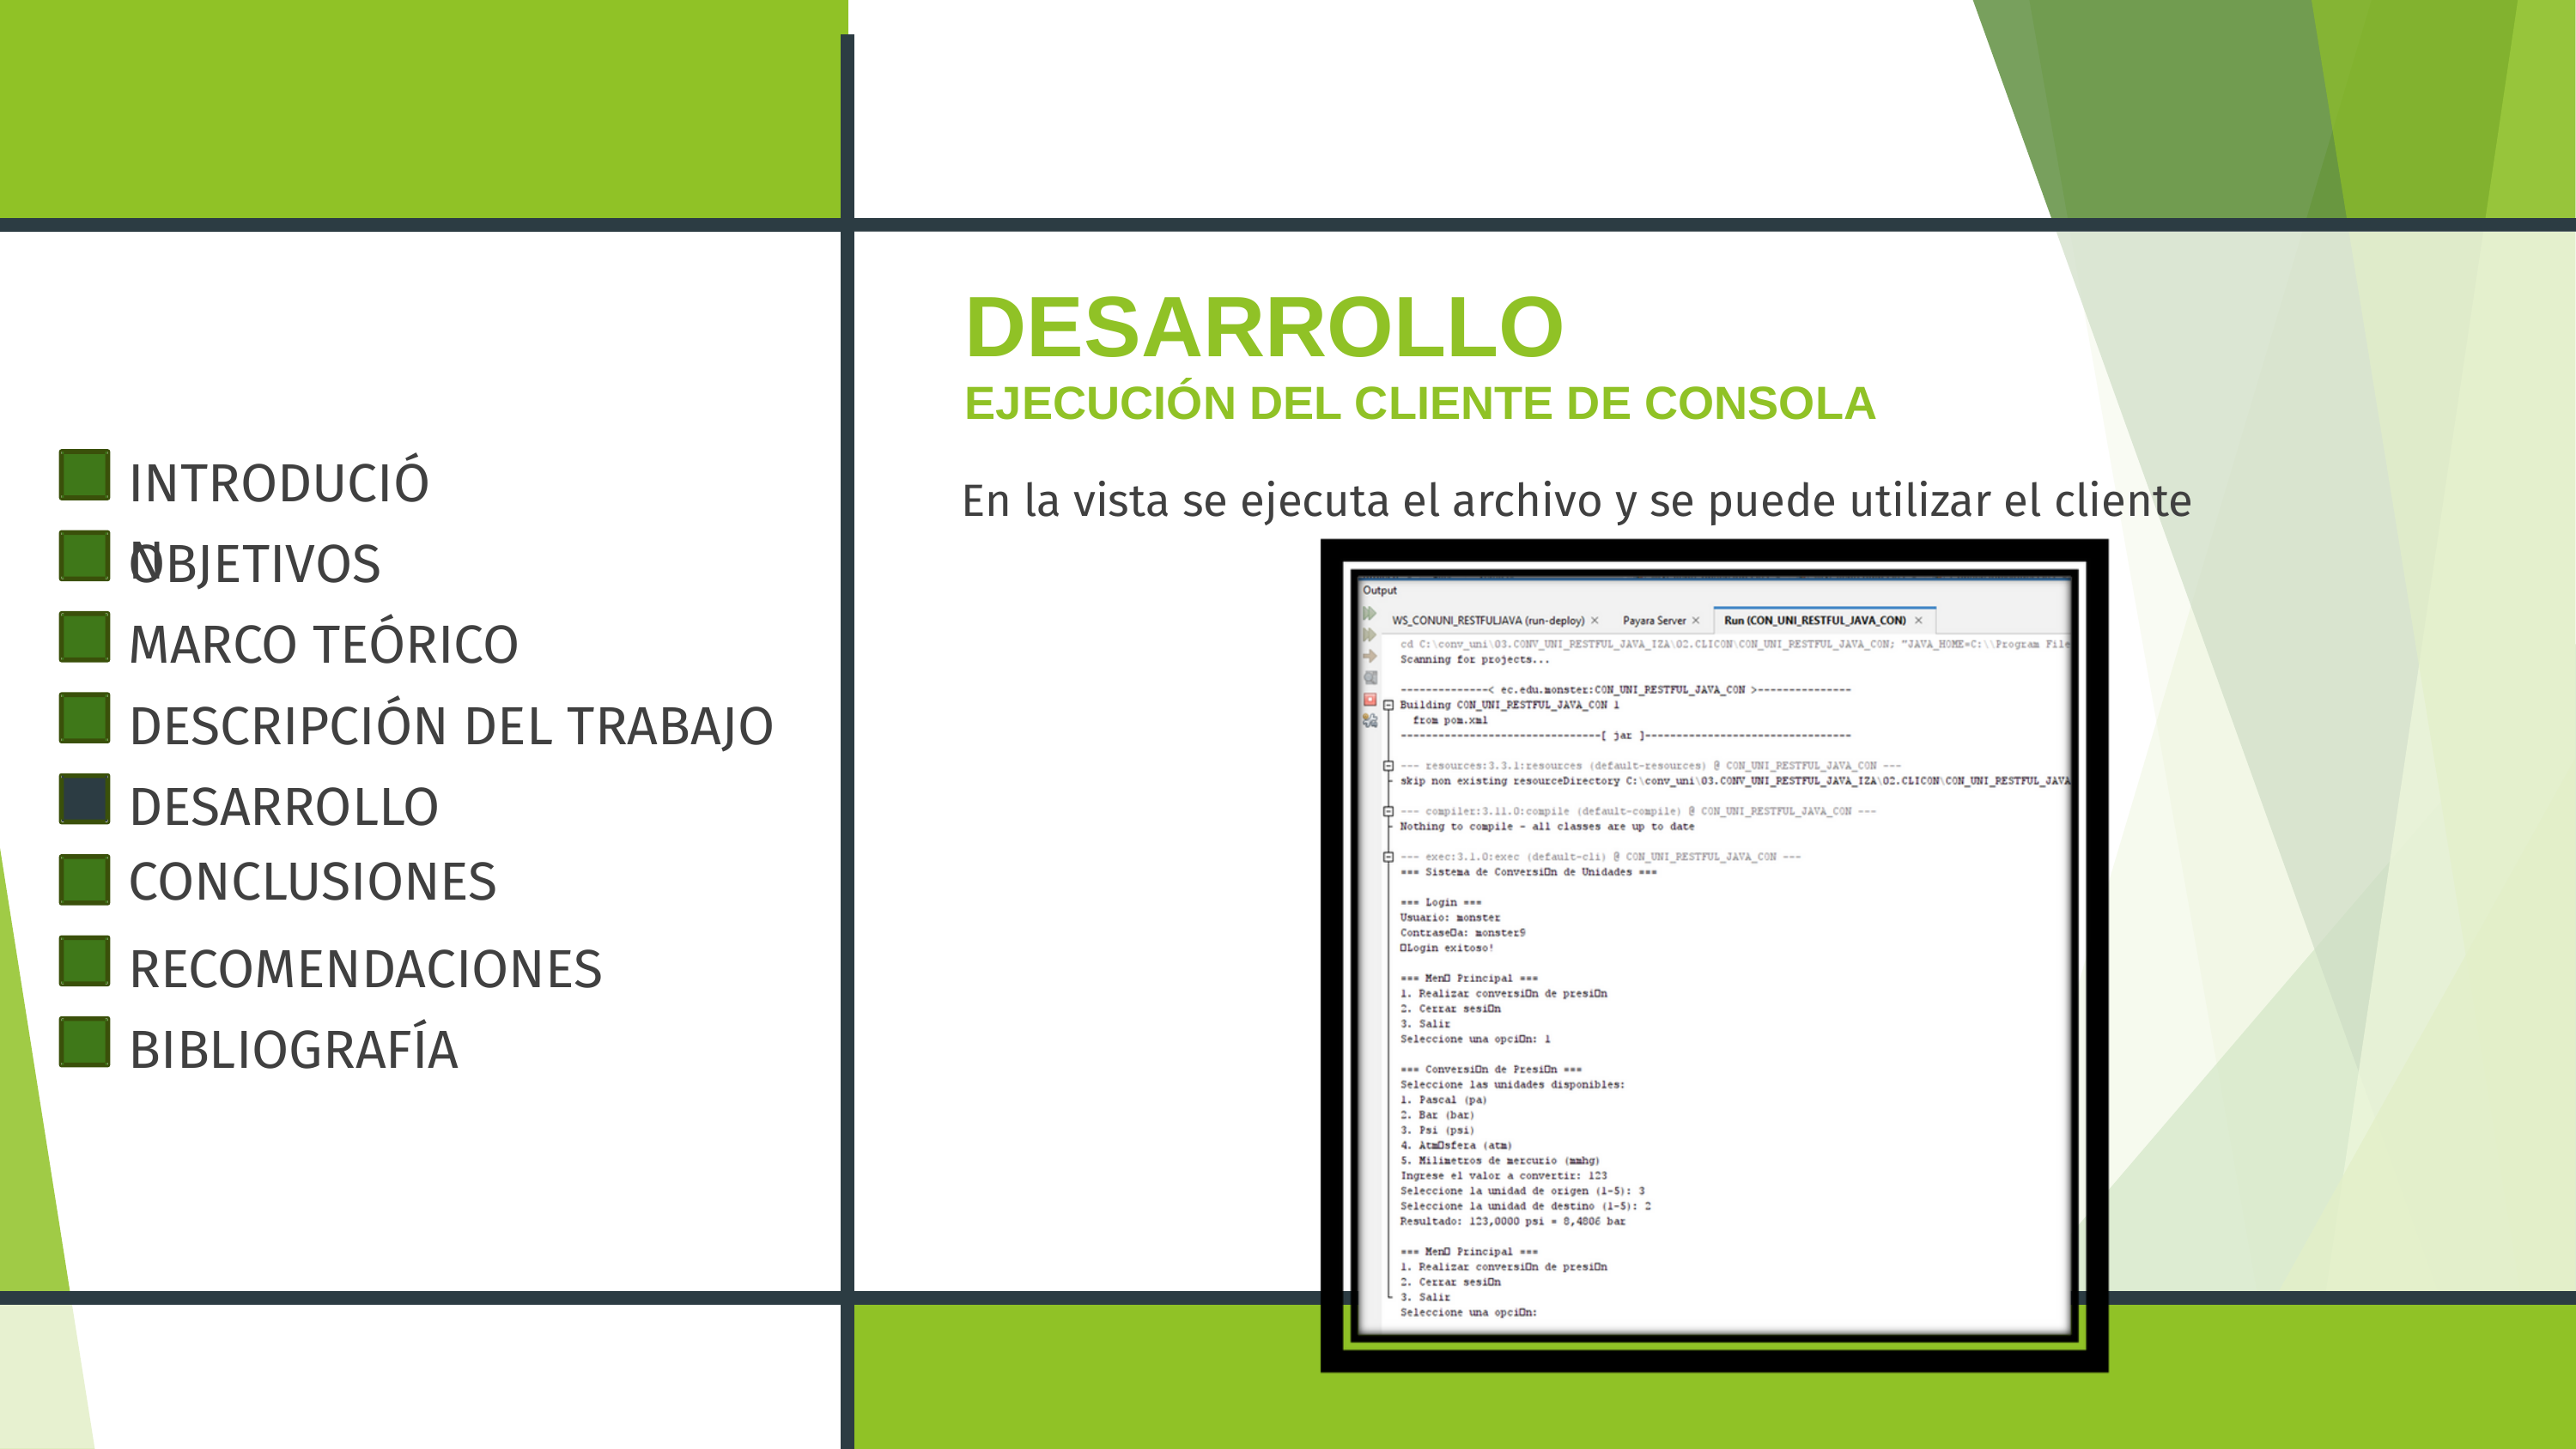

DESARROLLO
EJECUCIÓN DEL CLIENTE DE CONSOLA
INTRODUCIÓN

OBJETIVOS

MARCO TEÓRICO

DESCRIPCIÓN DEL TRABAJO

DESARROLLO

CONCLUSIONES

RECOMENDACIONES

BIBLIOGRAFÍA

En la vista se ejecuta el archivo y se puede utilizar el cliente